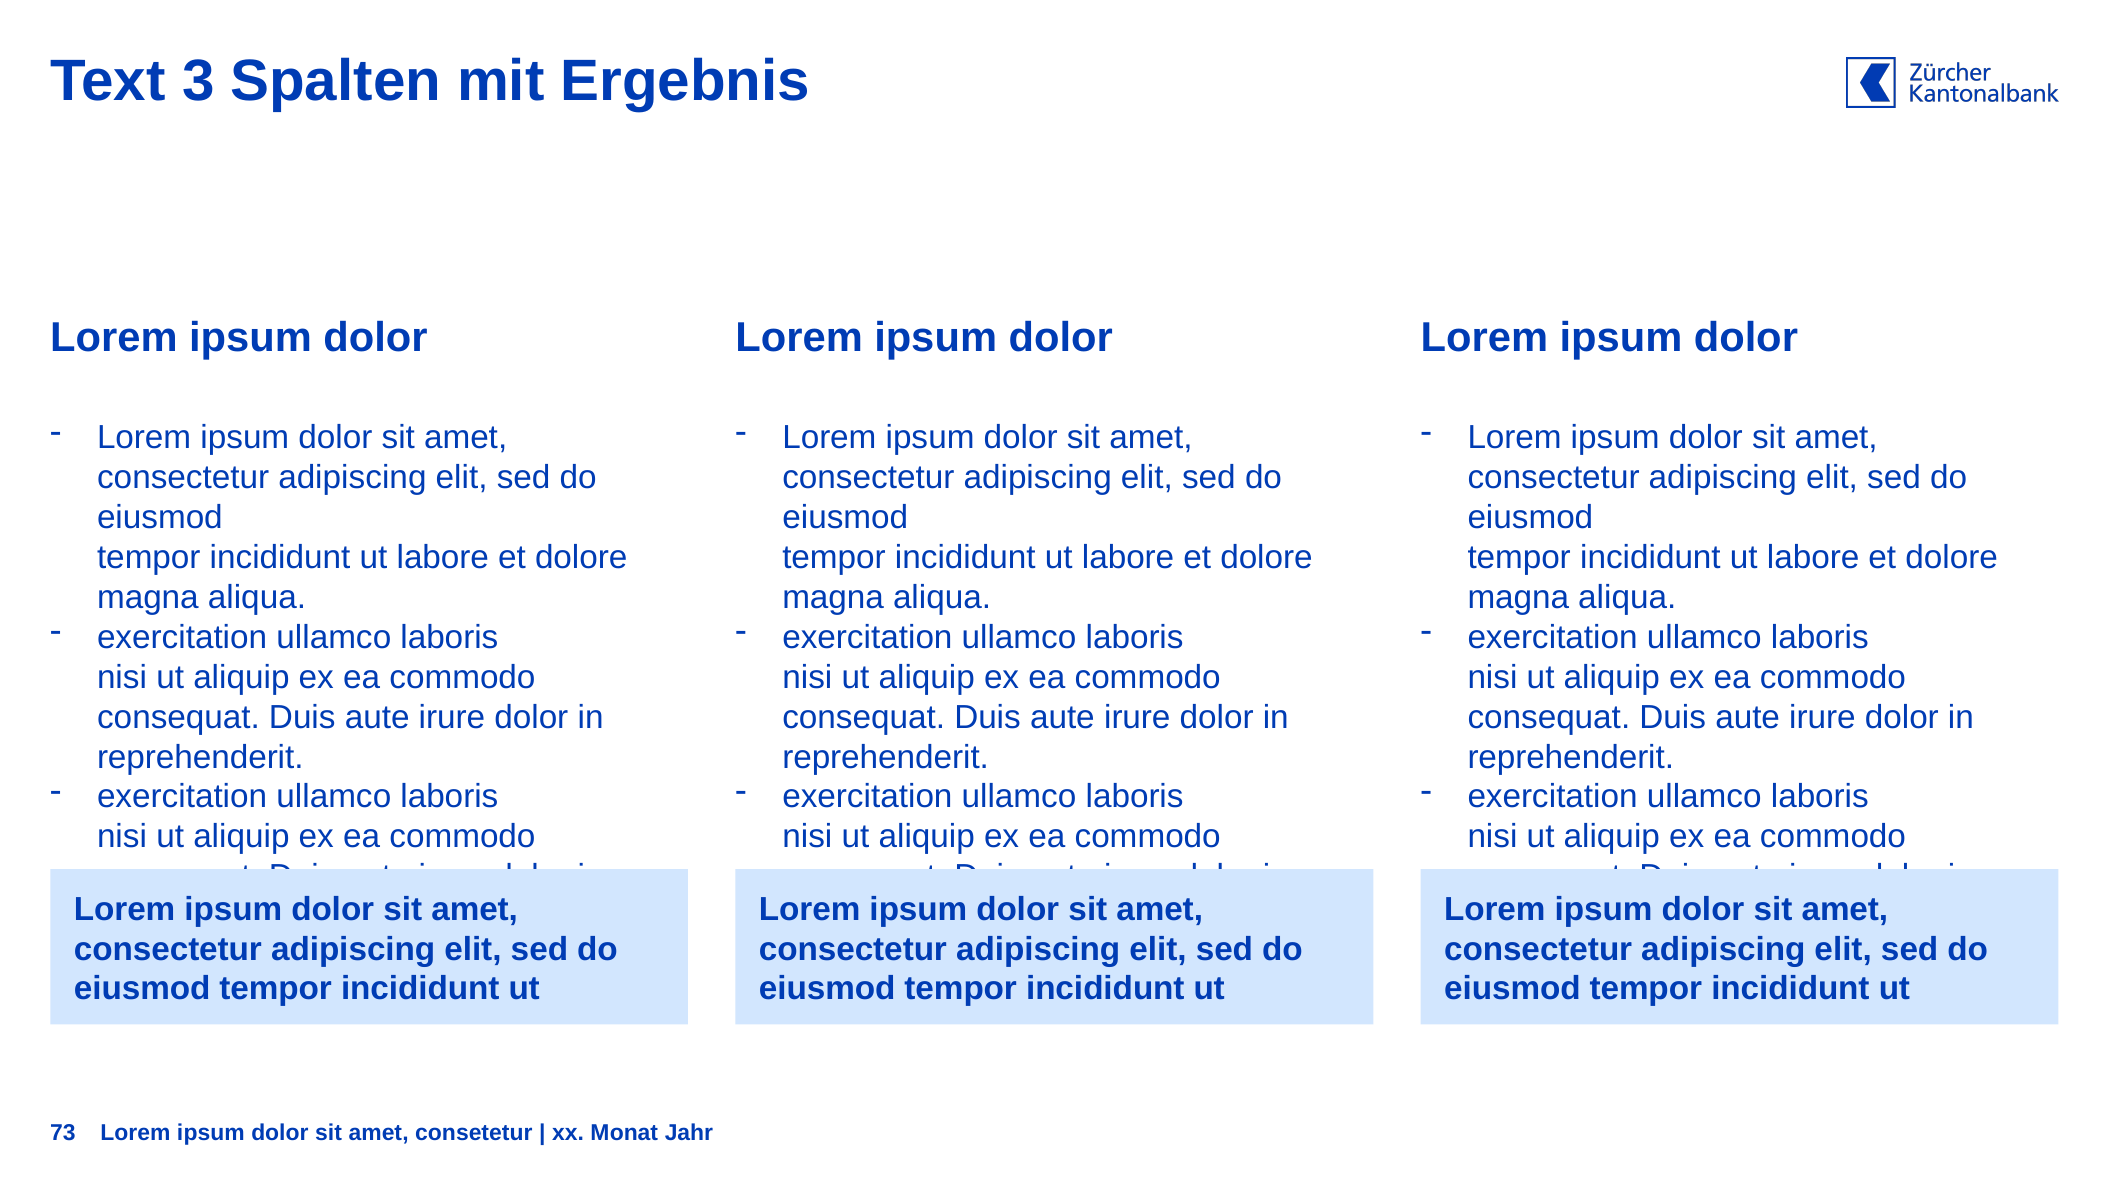

# Text 3 Spalten mit Ergebnis
Lorem ipsum dolor
Lorem ipsum dolor
Lorem ipsum dolor
Lorem ipsum dolor sit amet, consectetur adipiscing elit, sed do eiusmod
tempor incididunt ut labore et dolore magna aliqua.
exercitation ullamco laboris
nisi ut aliquip ex ea commodo consequat. Duis aute irure dolor in reprehenderit.
exercitation ullamco laboris
nisi ut aliquip ex ea commodo consequat. Duis aute irure dolor in reprehenderit.

Lorem ipsum dolor sit amet, consectetur adipiscing elit, sed do eiusmod
tempor incididunt ut labore et dolore magna aliqua.
exercitation ullamco laboris
nisi ut aliquip ex ea commodo consequat. Duis aute irure dolor in reprehenderit.
exercitation ullamco laboris
nisi ut aliquip ex ea commodo consequat. Duis aute irure dolor in reprehenderit.

Lorem ipsum dolor sit amet, consectetur adipiscing elit, sed do eiusmod
tempor incididunt ut labore et dolore magna aliqua.
exercitation ullamco laboris
nisi ut aliquip ex ea commodo consequat. Duis aute irure dolor in reprehenderit.
exercitation ullamco laboris
nisi ut aliquip ex ea commodo consequat. Duis aute irure dolor in reprehenderit.

Lorem ipsum dolor sit amet, consectetur adipiscing elit, sed do eiusmod tempor incididunt ut
Lorem ipsum dolor sit amet, consectetur adipiscing elit, sed do eiusmod tempor incididunt ut
Lorem ipsum dolor sit amet, consectetur adipiscing elit, sed do eiusmod tempor incididunt ut
73
Lorem ipsum dolor sit amet, consetetur | xx. Monat Jahr